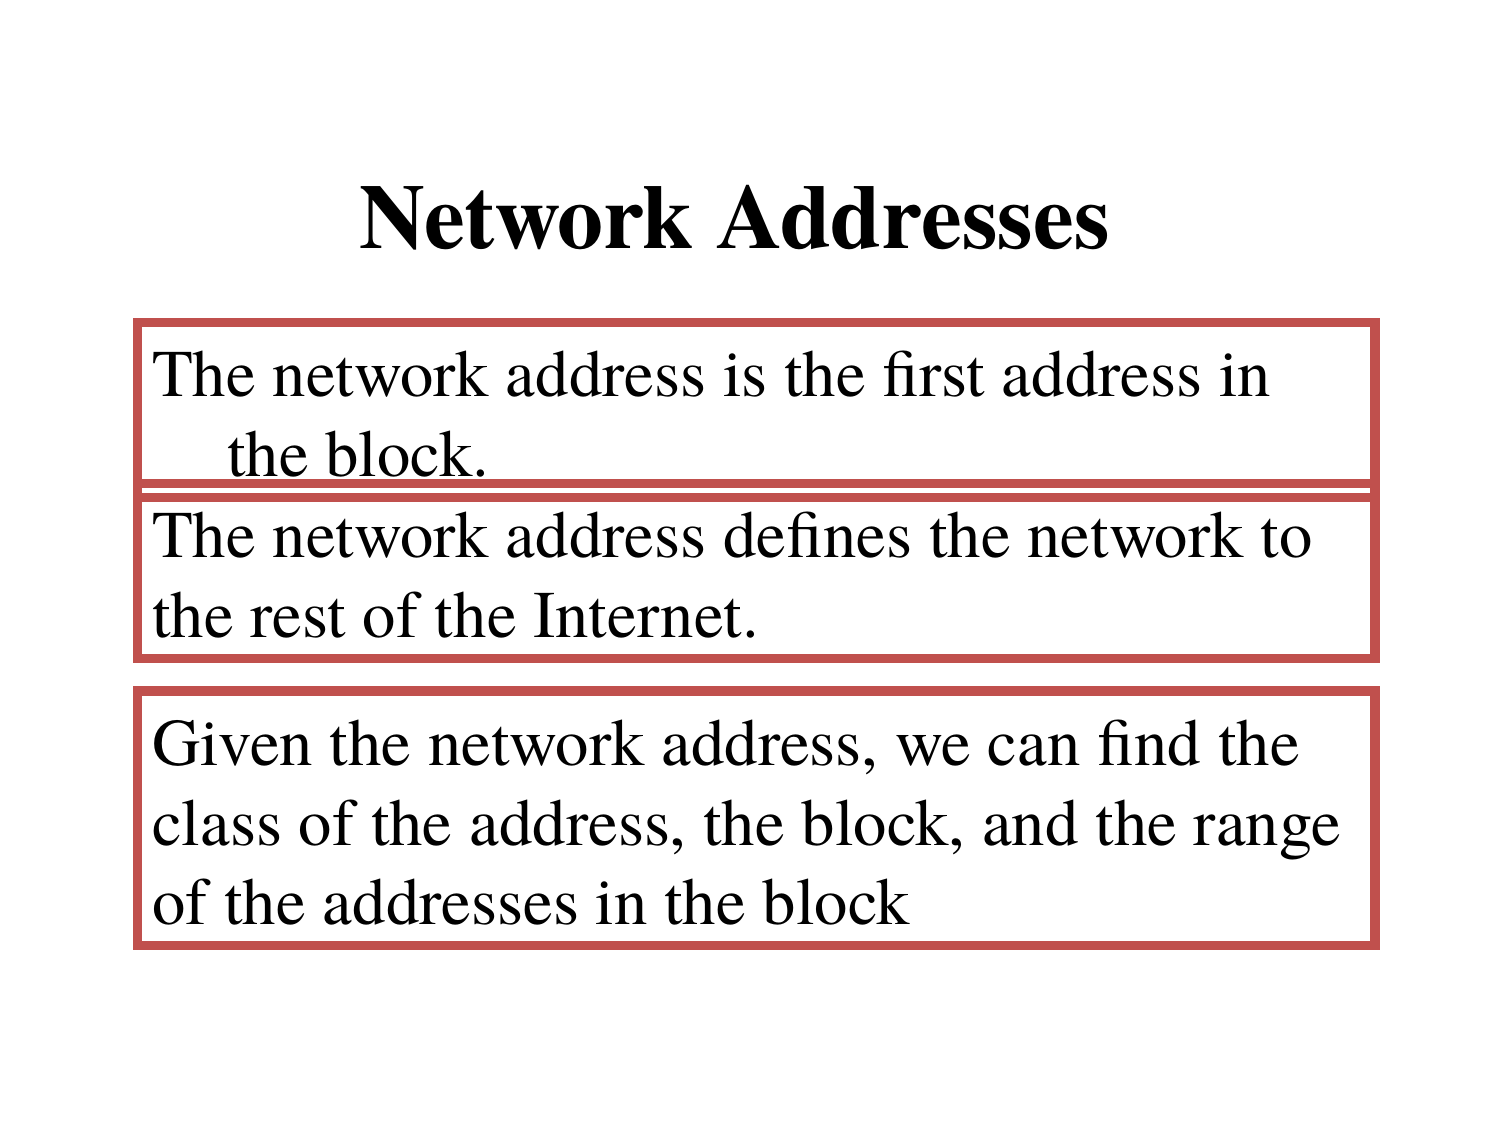

Network Addresses
The network address is the first address in the block.
The network address defines the network to the rest of the Internet.
Given the network address, we can find the class of the address, the block, and the range of the addresses in the block